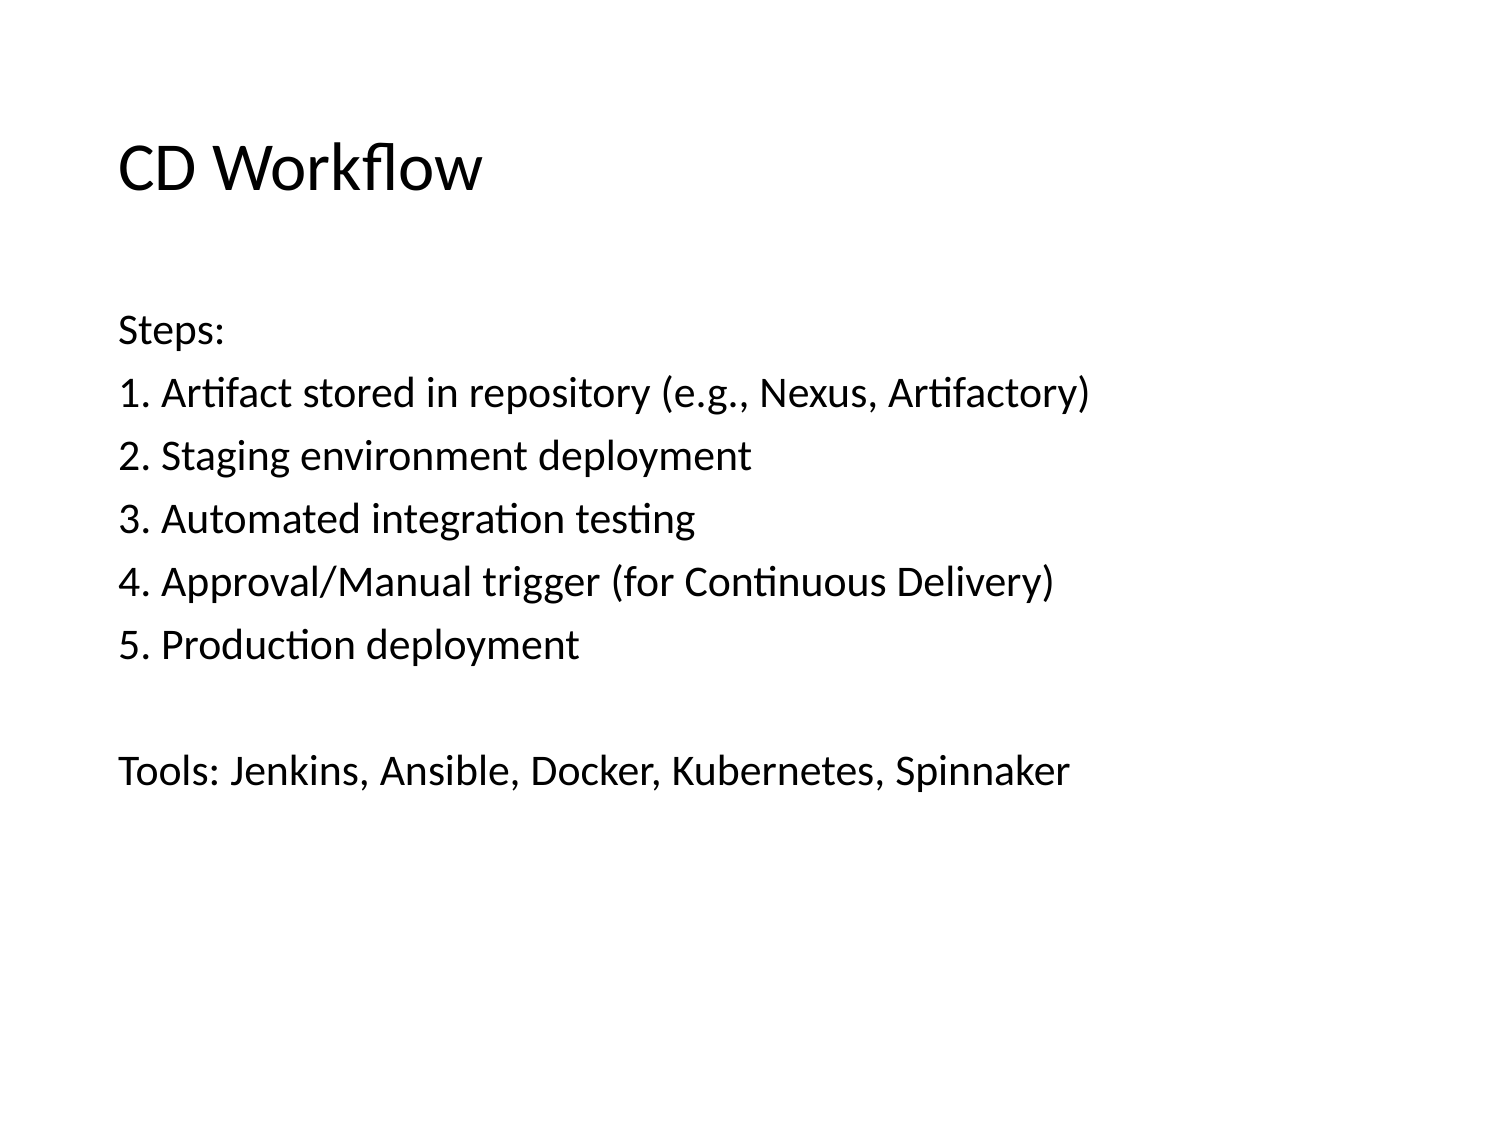

# CD Workflow
Steps:
1. Artifact stored in repository (e.g., Nexus, Artifactory)
2. Staging environment deployment
3. Automated integration testing
4. Approval/Manual trigger (for Continuous Delivery)
5. Production deployment

Tools: Jenkins, Ansible, Docker, Kubernetes, Spinnaker